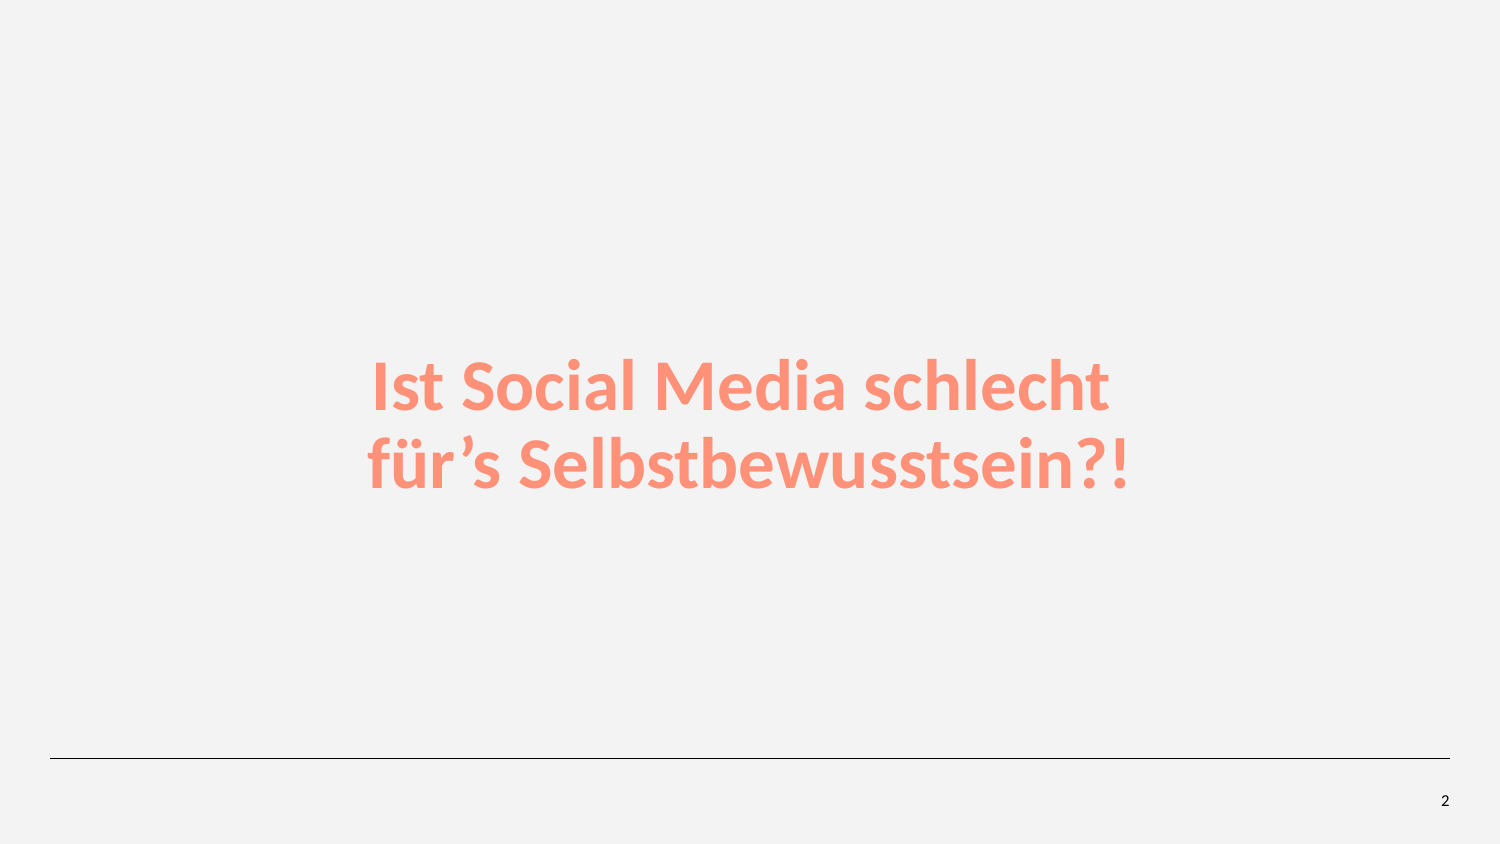

# Ist Social Media schlecht für’s Selbstbewusstsein?!
 2